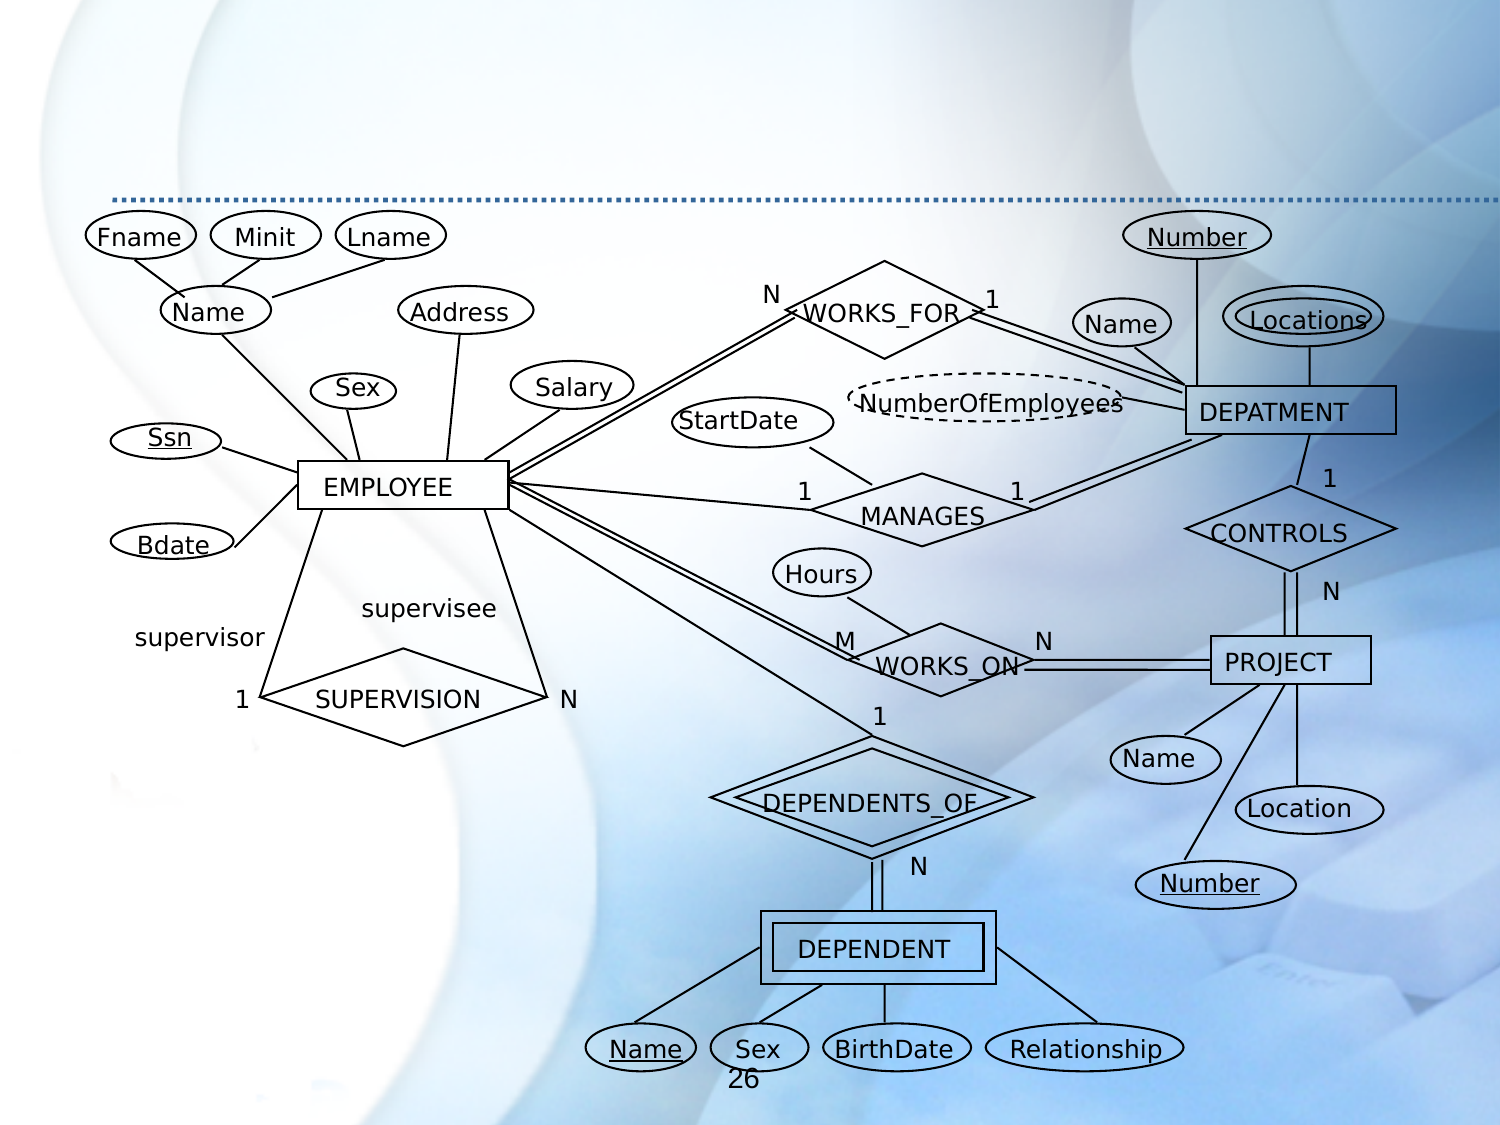

Fname
Minit
Lname
Number

N
1

Name
Address
WORKS_FOR
Locations

Name

Sex
Salary

NumberOfEmployees

DEPATMENT
StartDate

Ssn

1

EMPLOYEE
1
1

MANAGES

CONTROLS
Bdate

Hours
N

supervisee

supervisor
M
N

PROJECT
WORKS_ON

1
SUPERVISION
N

1
Name

DEPENDENTS_OF
Location

N
Number

DEPENDENT

Name
Sex
BirthDate
Relationship
26